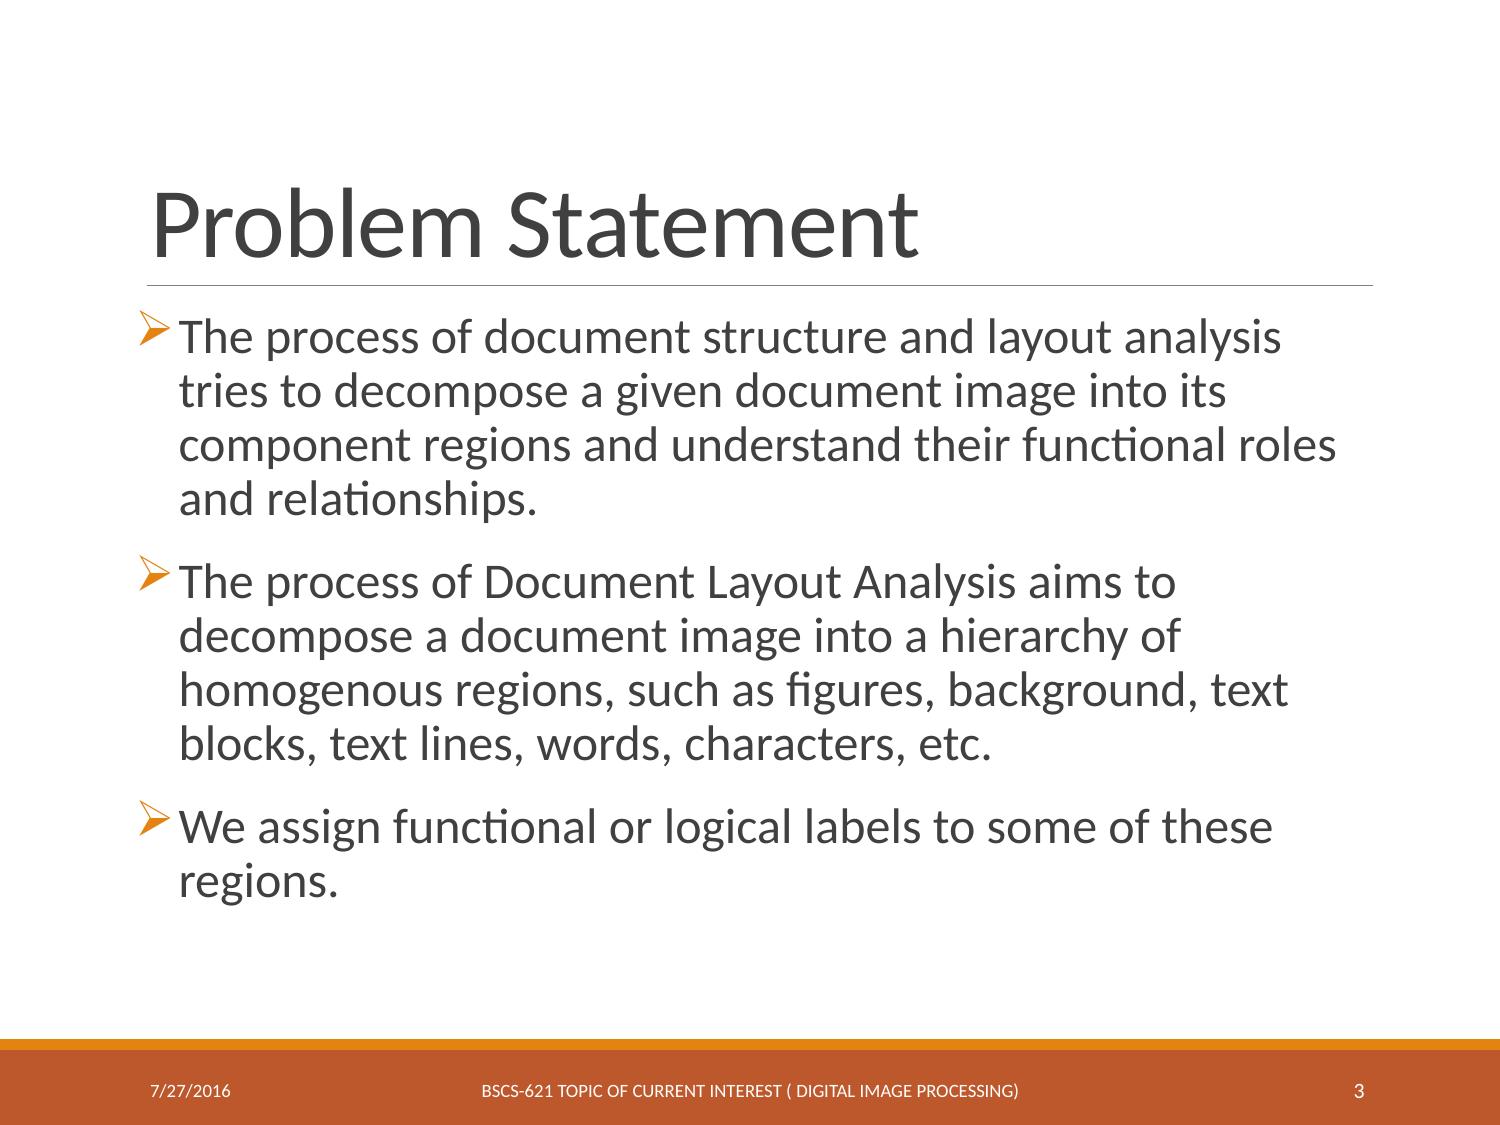

# Problem Statement
The process of document structure and layout analysis tries to decompose a given document image into its component regions and understand their functional roles and relationships.
The process of Document Layout Analysis aims to decompose a document image into a hierarchy of homogenous regions, such as figures, background, text blocks, text lines, words, characters, etc.
We assign functional or logical labels to some of these regions.

7/27/2016
BSCS-621 Topic of Current Interest ( Digital Image Processing)
3